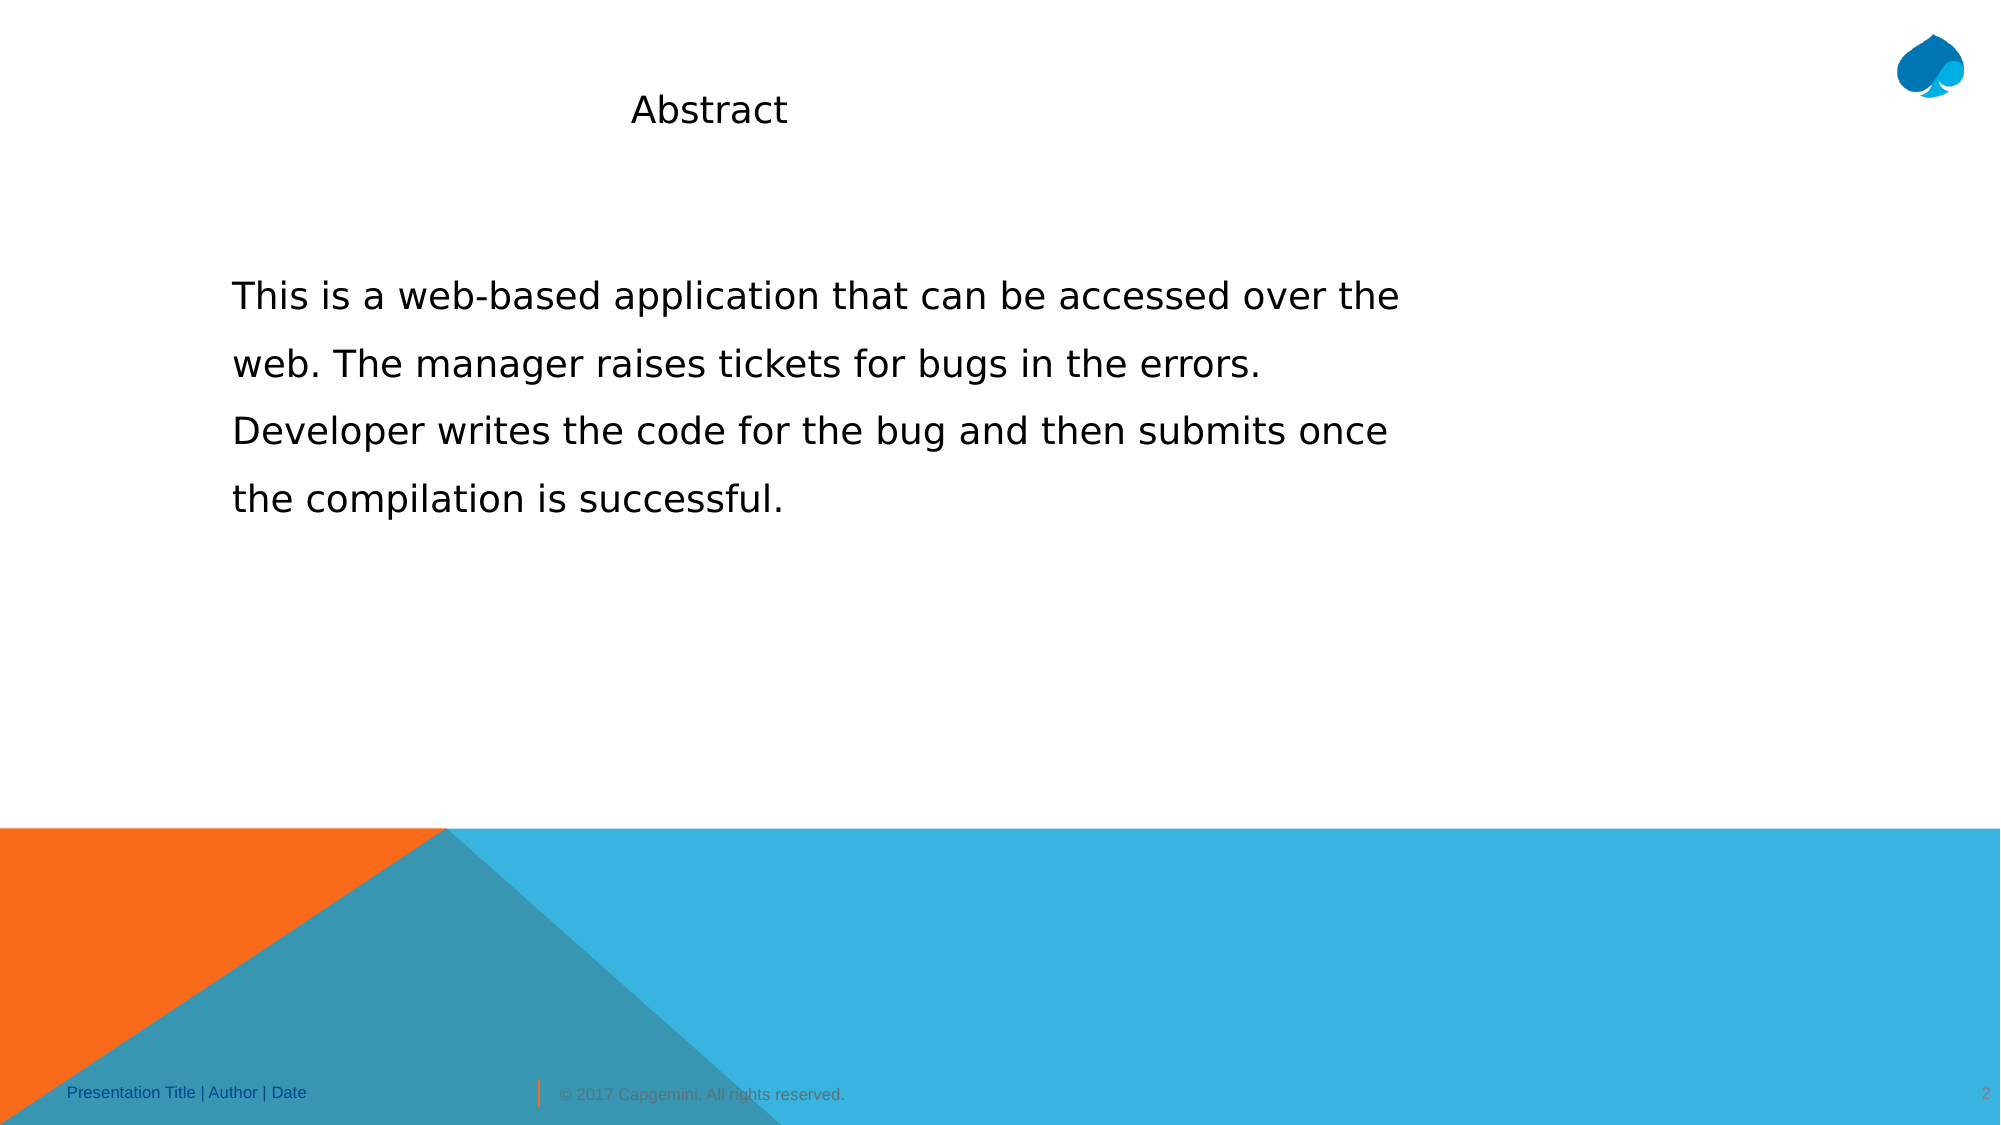

Abstract
This is a web-based application that can be accessed over the web. The manager raises tickets for bugs in the errors. Developer writes the code for the bug and then submits once the compilation is successful.